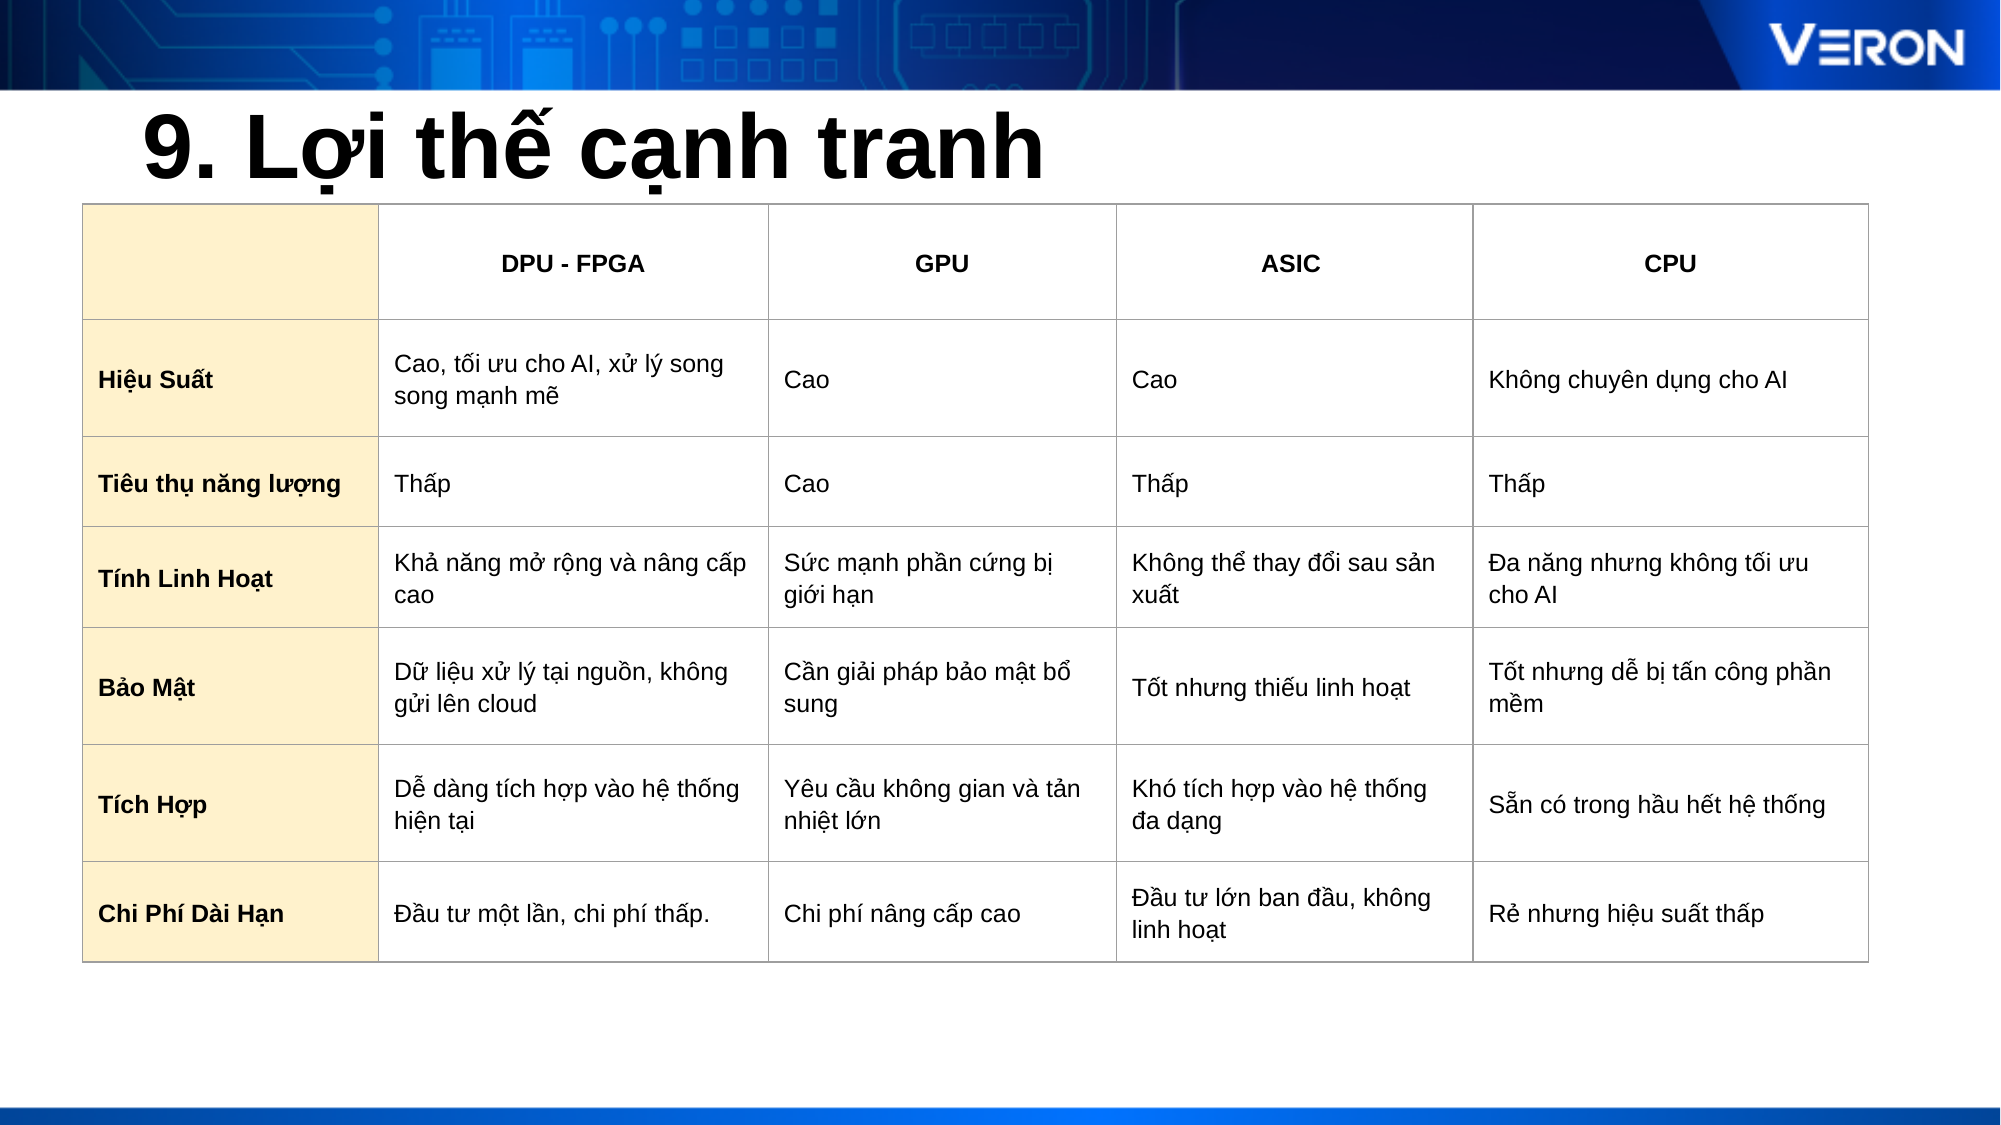

# 9. Lợi thế cạnh tranh

|  | DPU - FPGA | GPU | ASIC | CPU |
| --- | --- | --- | --- | --- |
| Hiệu Suất | Cao, tối ưu cho AI, xử lý song song mạnh mẽ | Cao | Cao | Không chuyên dụng cho AI |
| Tiêu thụ năng lượng | Thấp | Cao | Thấp | Thấp |
| Tính Linh Hoạt | Khả năng mở rộng và nâng cấp cao | Sức mạnh phần cứng bị giới hạn | Không thể thay đổi sau sản xuất | Đa năng nhưng không tối ưu cho AI |
| Bảo Mật | Dữ liệu xử lý tại nguồn, không gửi lên cloud | Cần giải pháp bảo mật bổ sung | Tốt nhưng thiếu linh hoạt | Tốt nhưng dễ bị tấn công phần mềm |
| Tích Hợp | Dễ dàng tích hợp vào hệ thống hiện tại | Yêu cầu không gian và tản nhiệt lớn | Khó tích hợp vào hệ thống đa dạng | Sẵn có trong hầu hết hệ thống |
| Chi Phí Dài Hạn | Đầu tư một lần, chi phí thấp. | Chi phí nâng cấp cao | Đầu tư lớn ban đầu, không linh hoạt | Rẻ nhưng hiệu suất thấp |